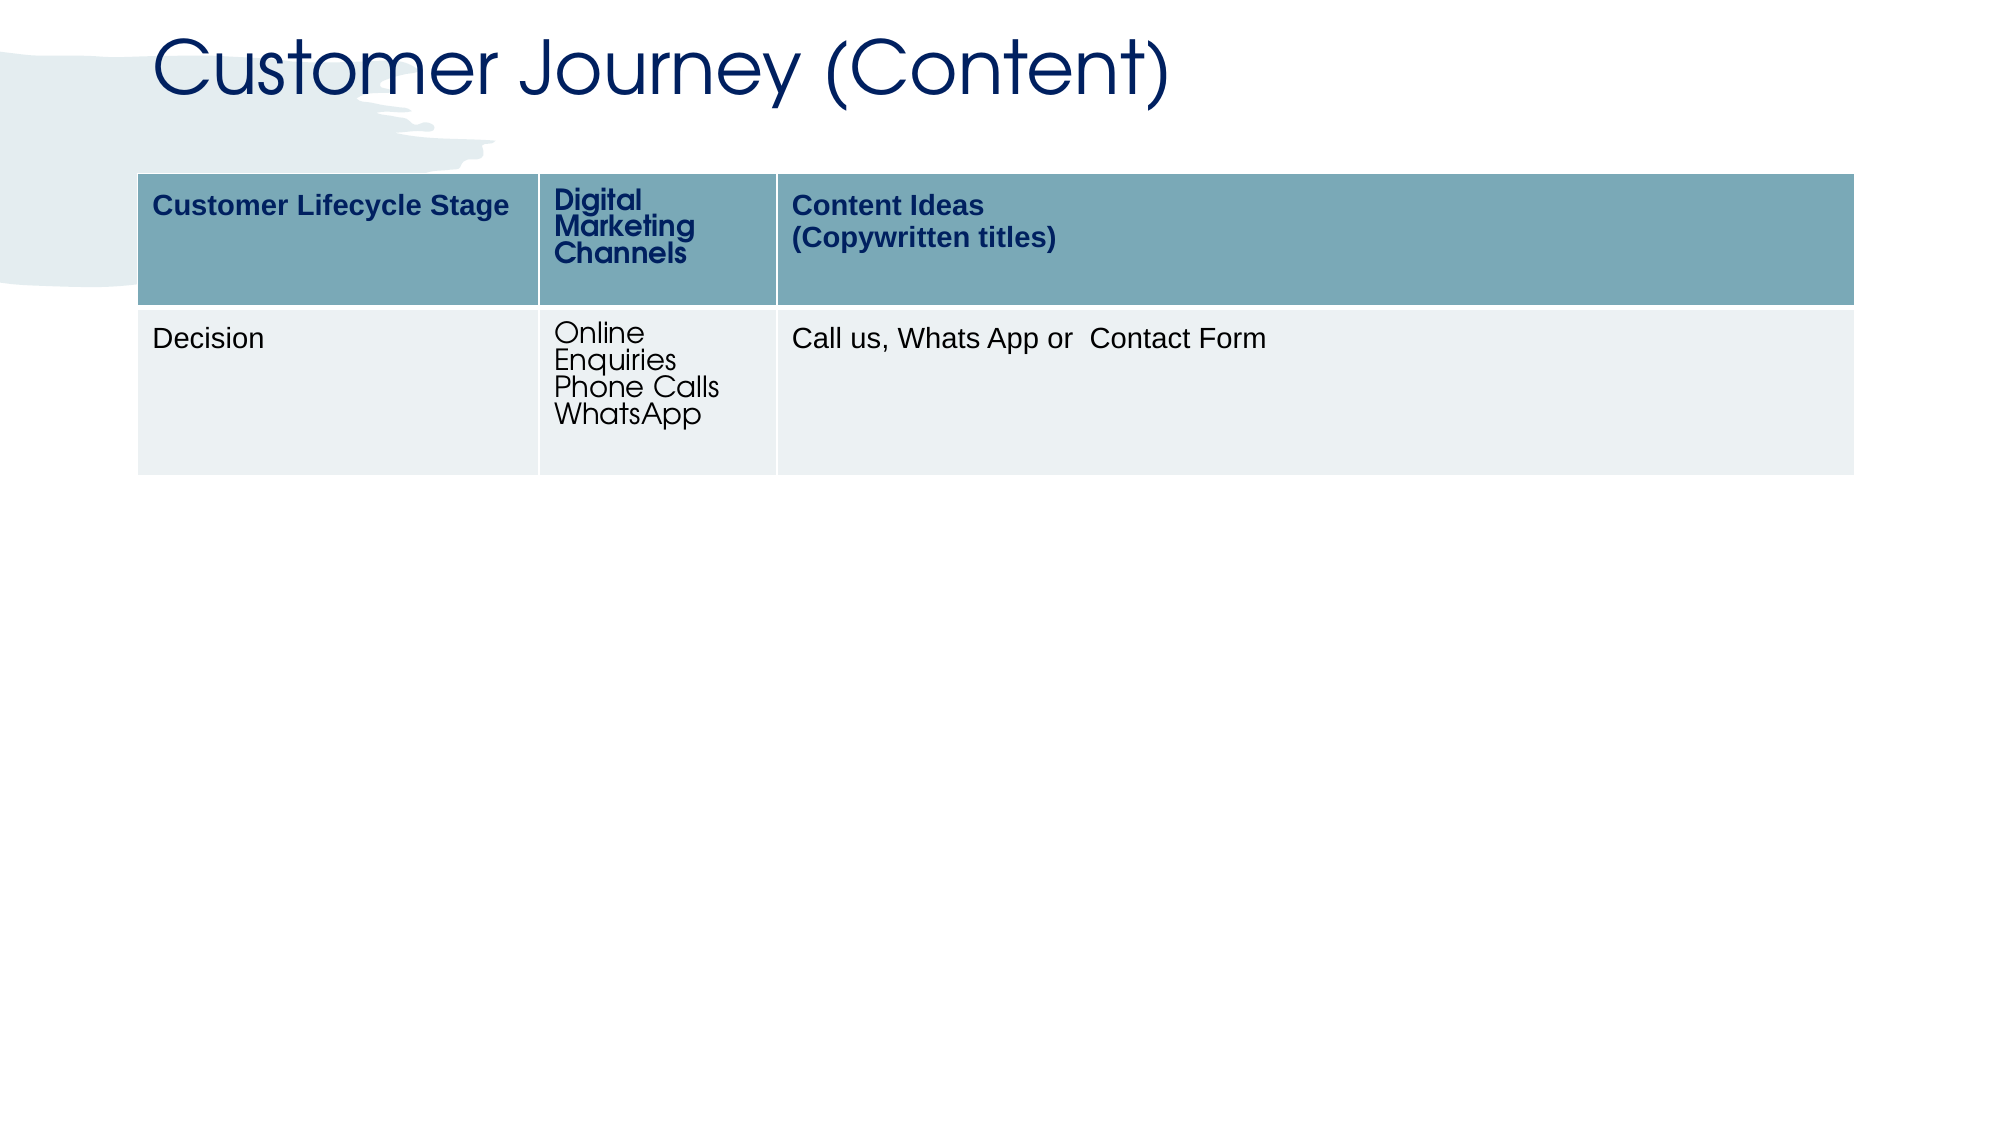

# Customer Journey (Content)
| Customer Lifecycle Stage | Digital Marketing Channels | Content Ideas (Copywritten titles) |
| --- | --- | --- |
| Decision | Online Enquiries Phone Calls WhatsApp | Call us, Whats App or Contact Form |